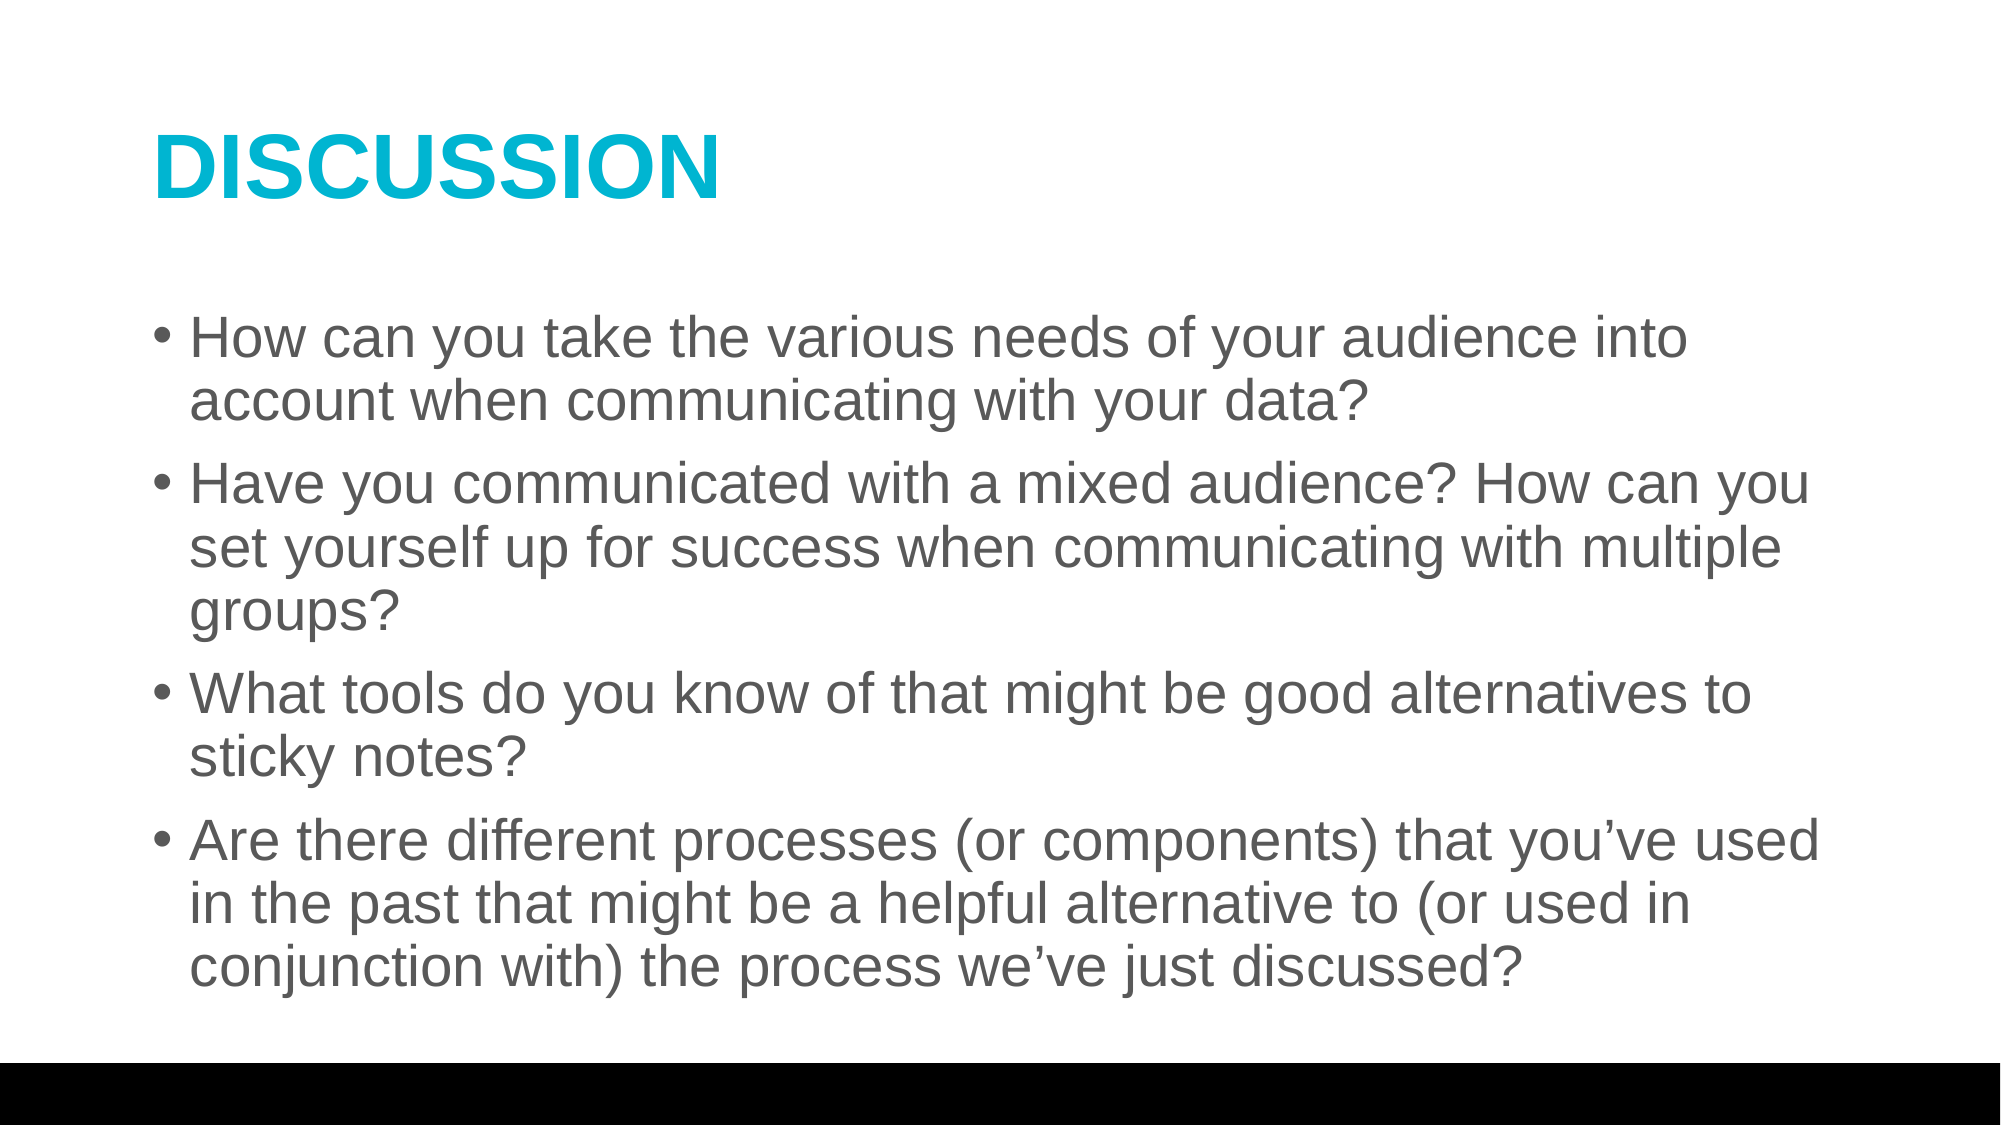

# DISCUSSION
How can you take the various needs of your audience into account when communicating with your data?
Have you communicated with a mixed audience? How can you set yourself up for success when communicating with multiple groups?
What tools do you know of that might be good alternatives to sticky notes?
Are there different processes (or components) that you’ve used in the past that might be a helpful alternative to (or used in conjunction with) the process we’ve just discussed?